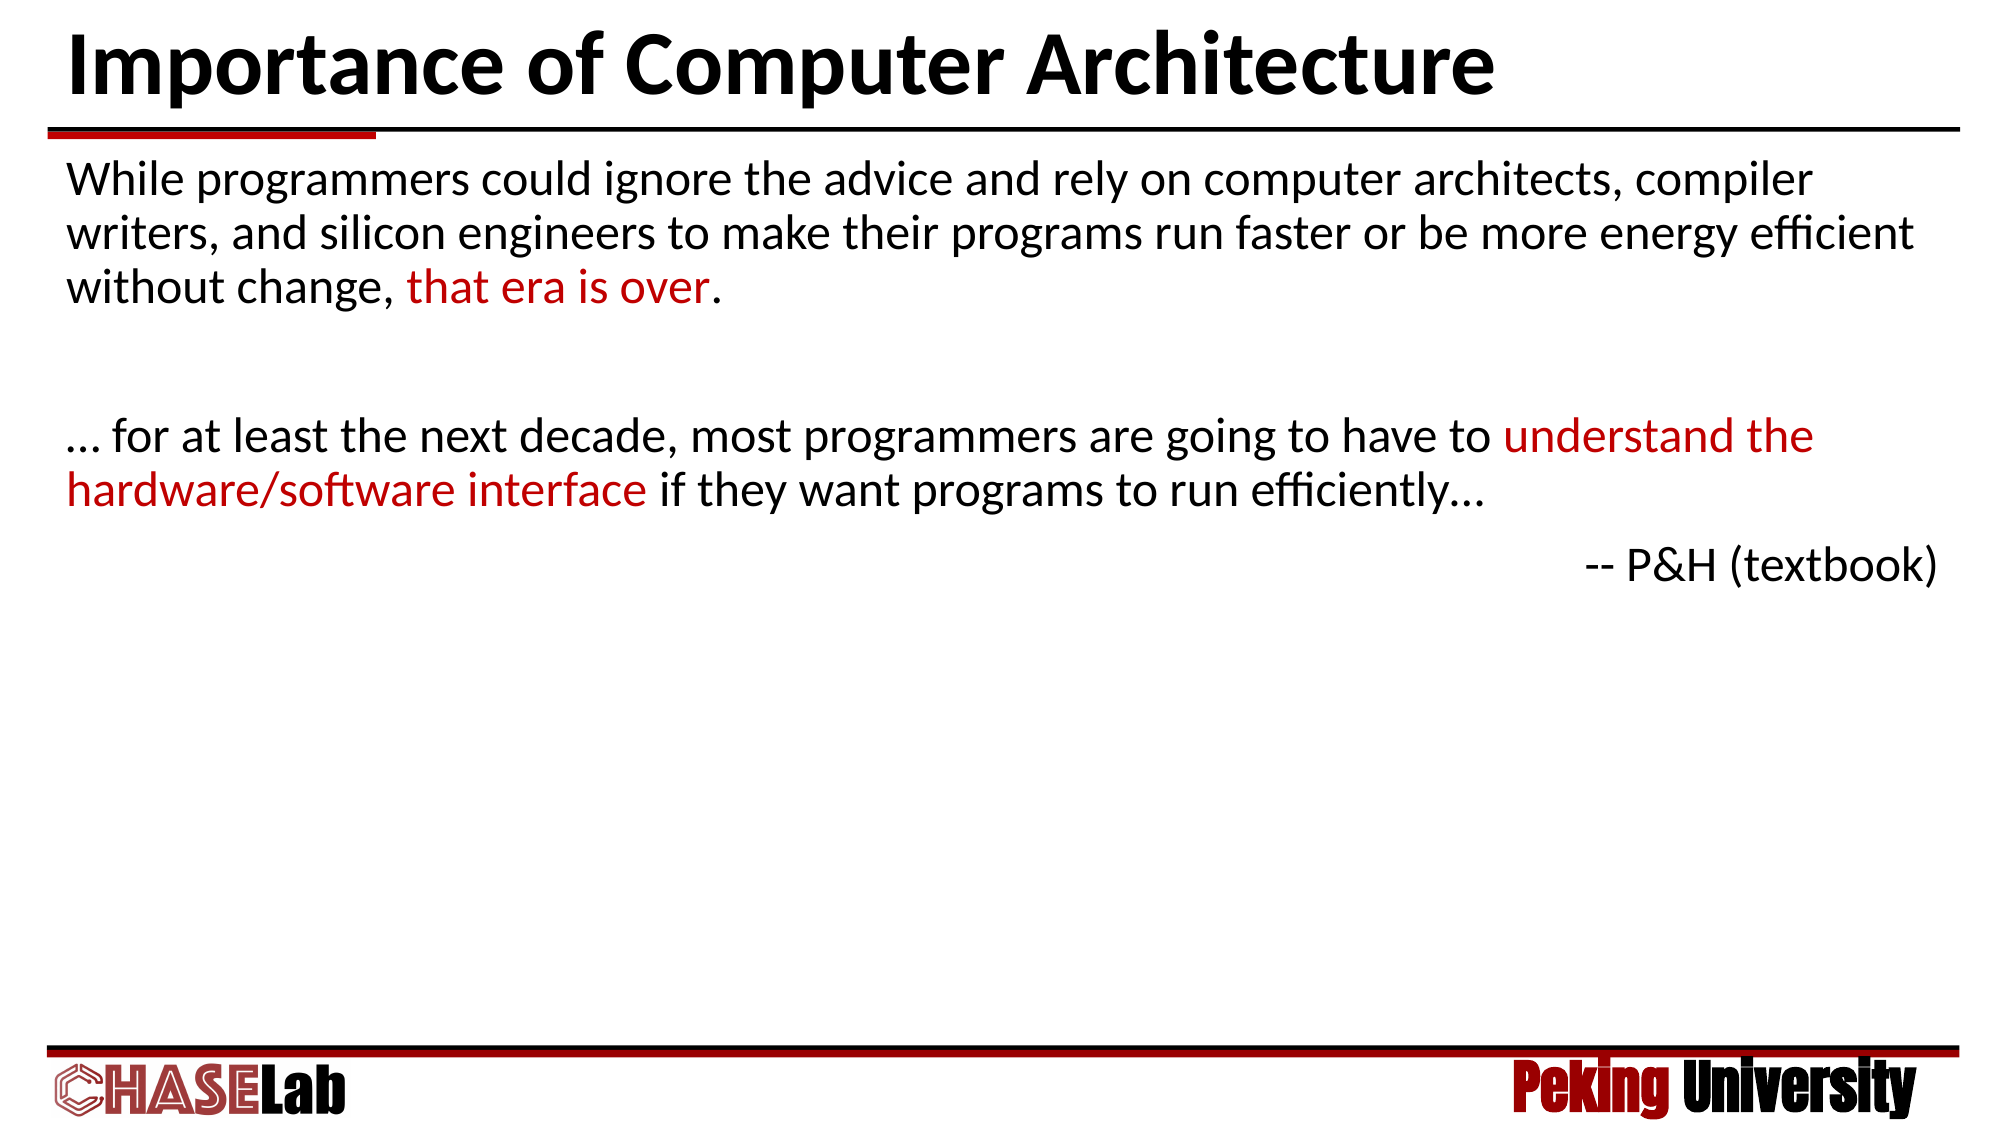

# Importance of Computer Architecture
While programmers could ignore the advice and rely on computer architects, compiler writers, and silicon engineers to make their programs run faster or be more energy efficient without change, that era is over.

… for at least the next decade, most programmers are going to have to understand the hardware/software interface if they want programs to run efficiently…
									   -- P&H (textbook)